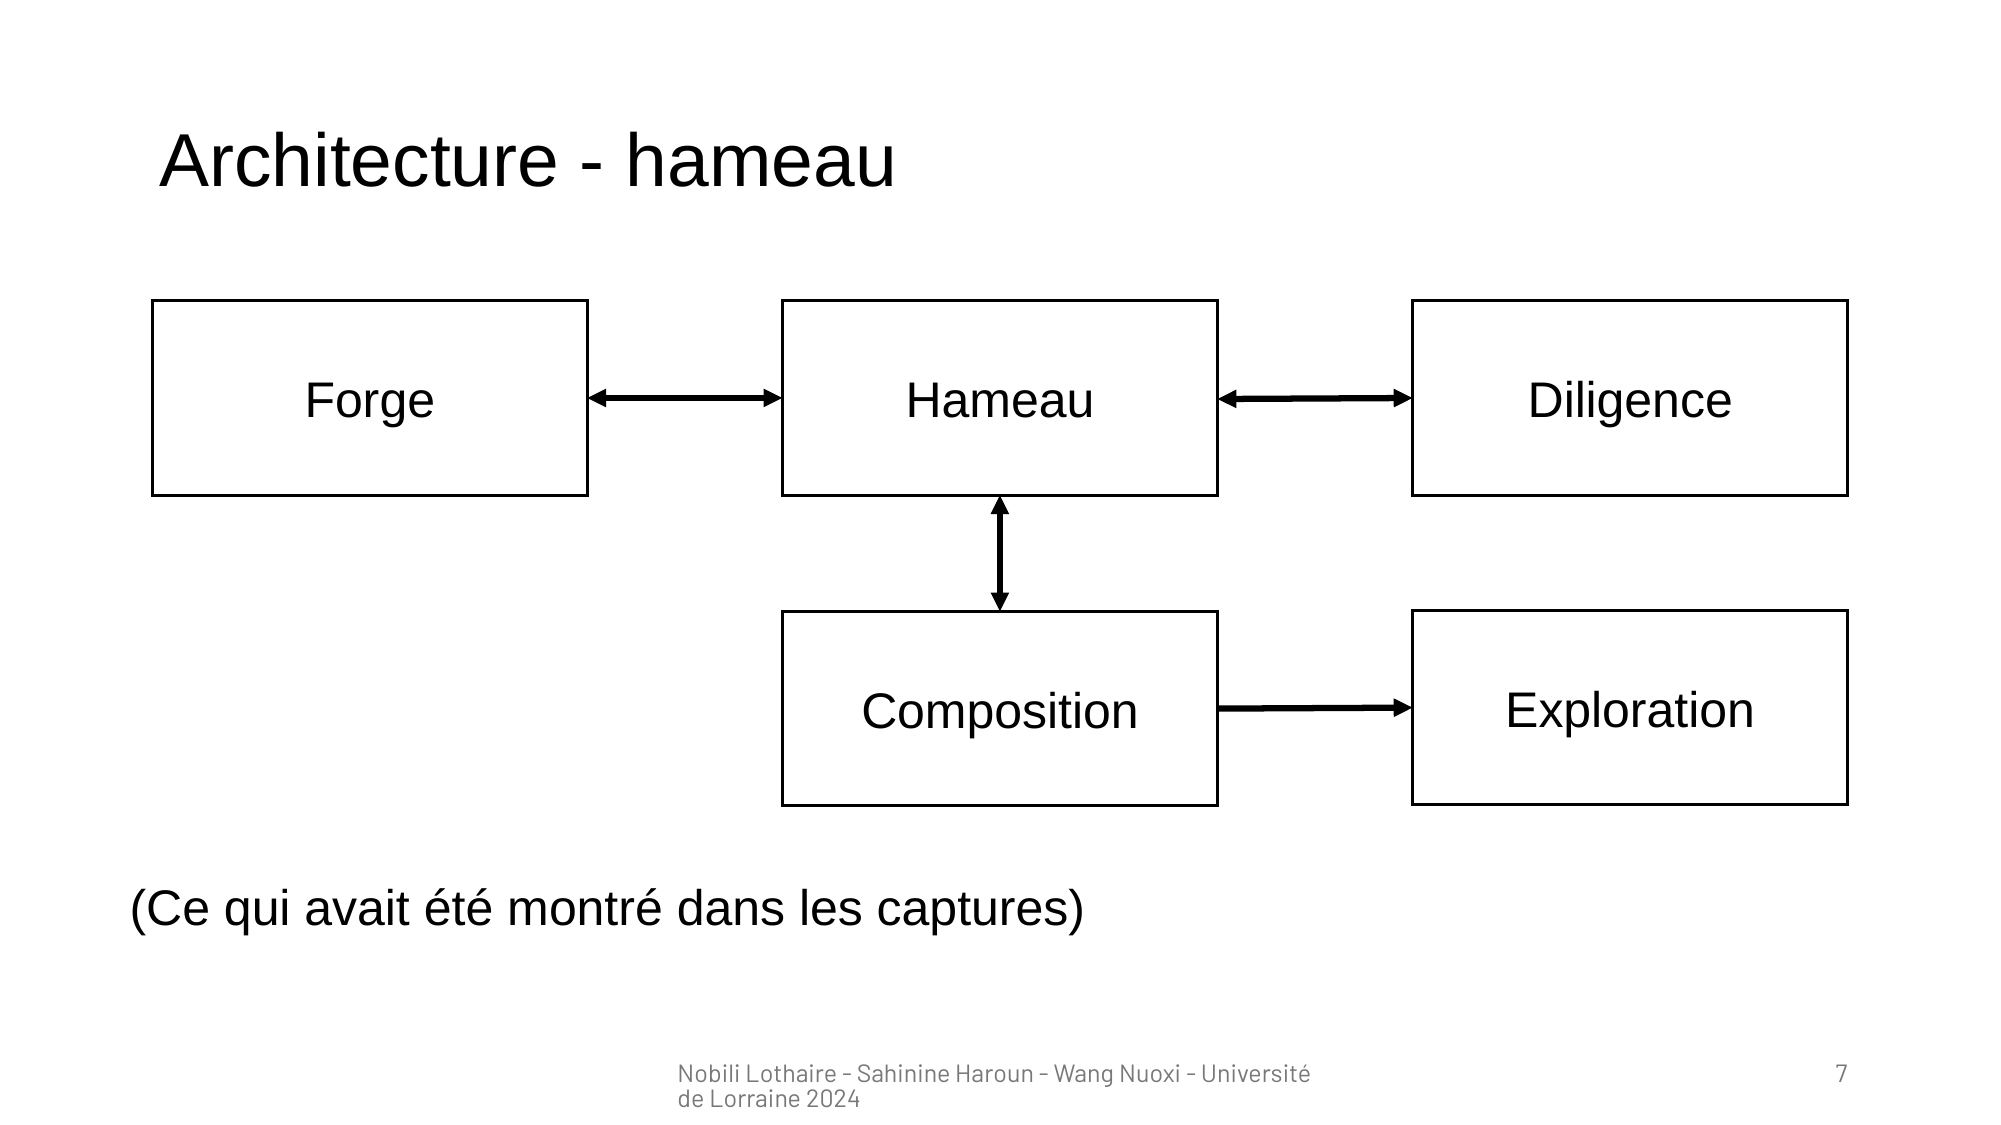

Architecture - hameau

Forge

Diligence

Hameau

Exploration

Composition

(Ce qui avait été montré dans les captures)
Nobili Lothaire - Sahinine Haroun - Wang Nuoxi - Université de Lorraine 2024
7